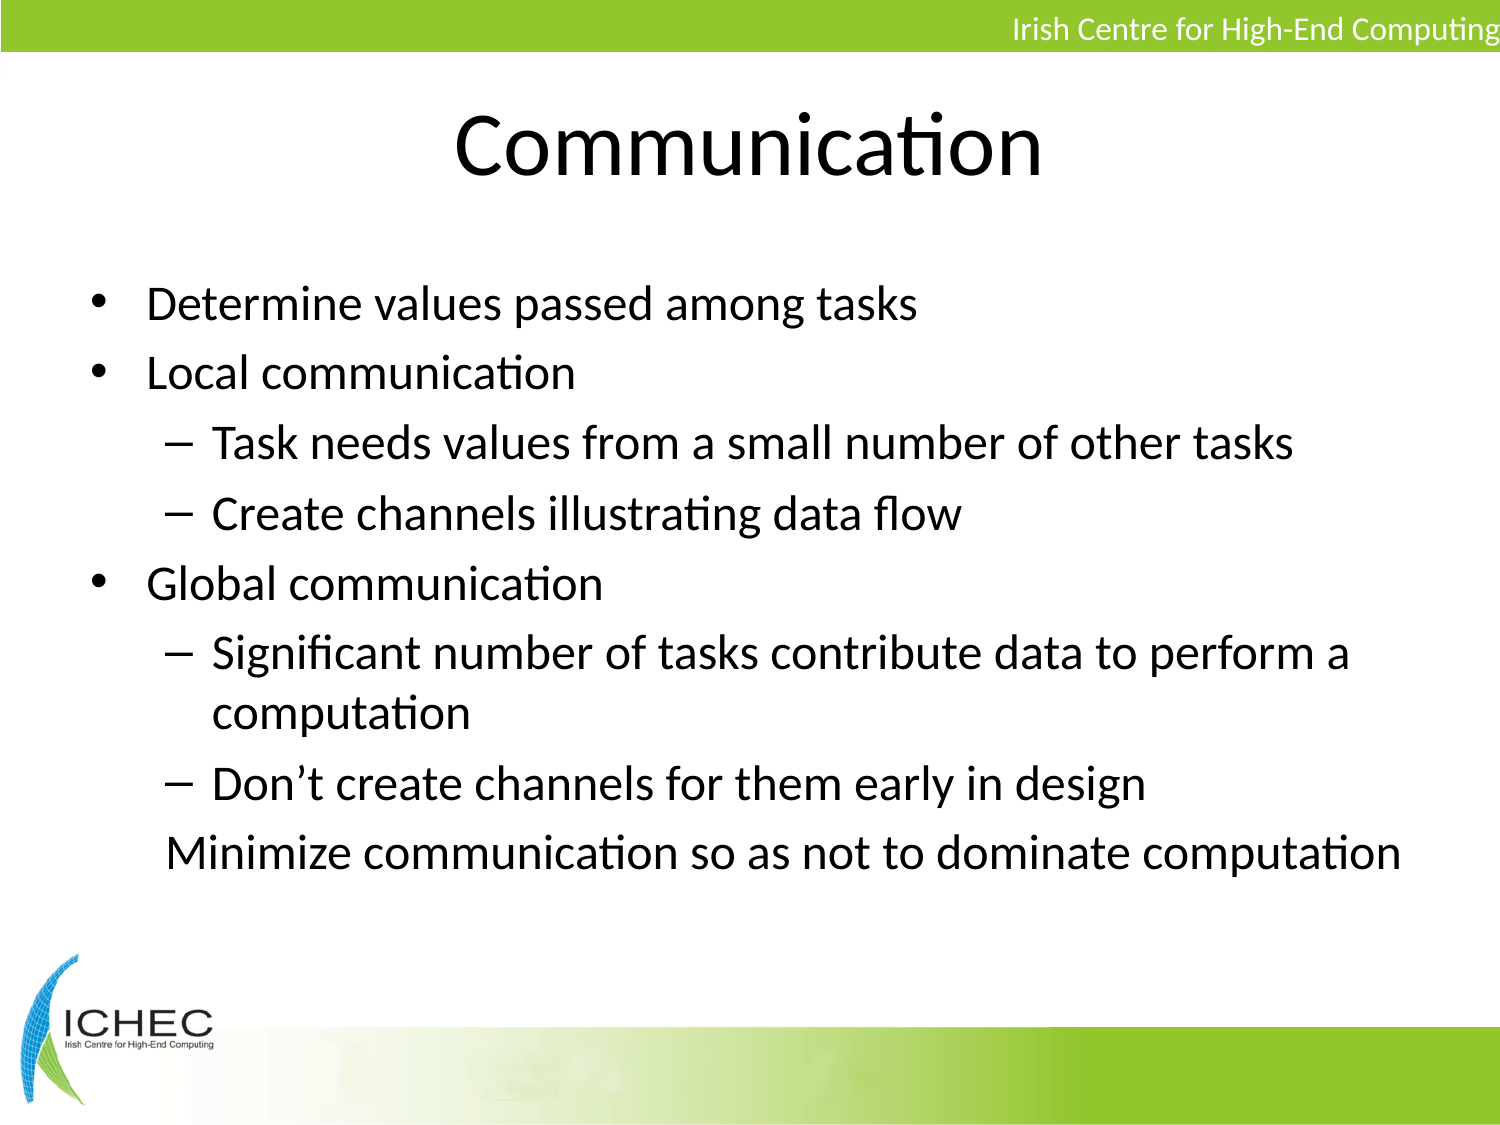

# Communication
Determine values passed among tasks
Local communication
Task needs values from a small number of other tasks
Create channels illustrating data flow
Global communication
Significant number of tasks contribute data to perform a computation
Don’t create channels for them early in design
Minimize communication so as not to dominate computation